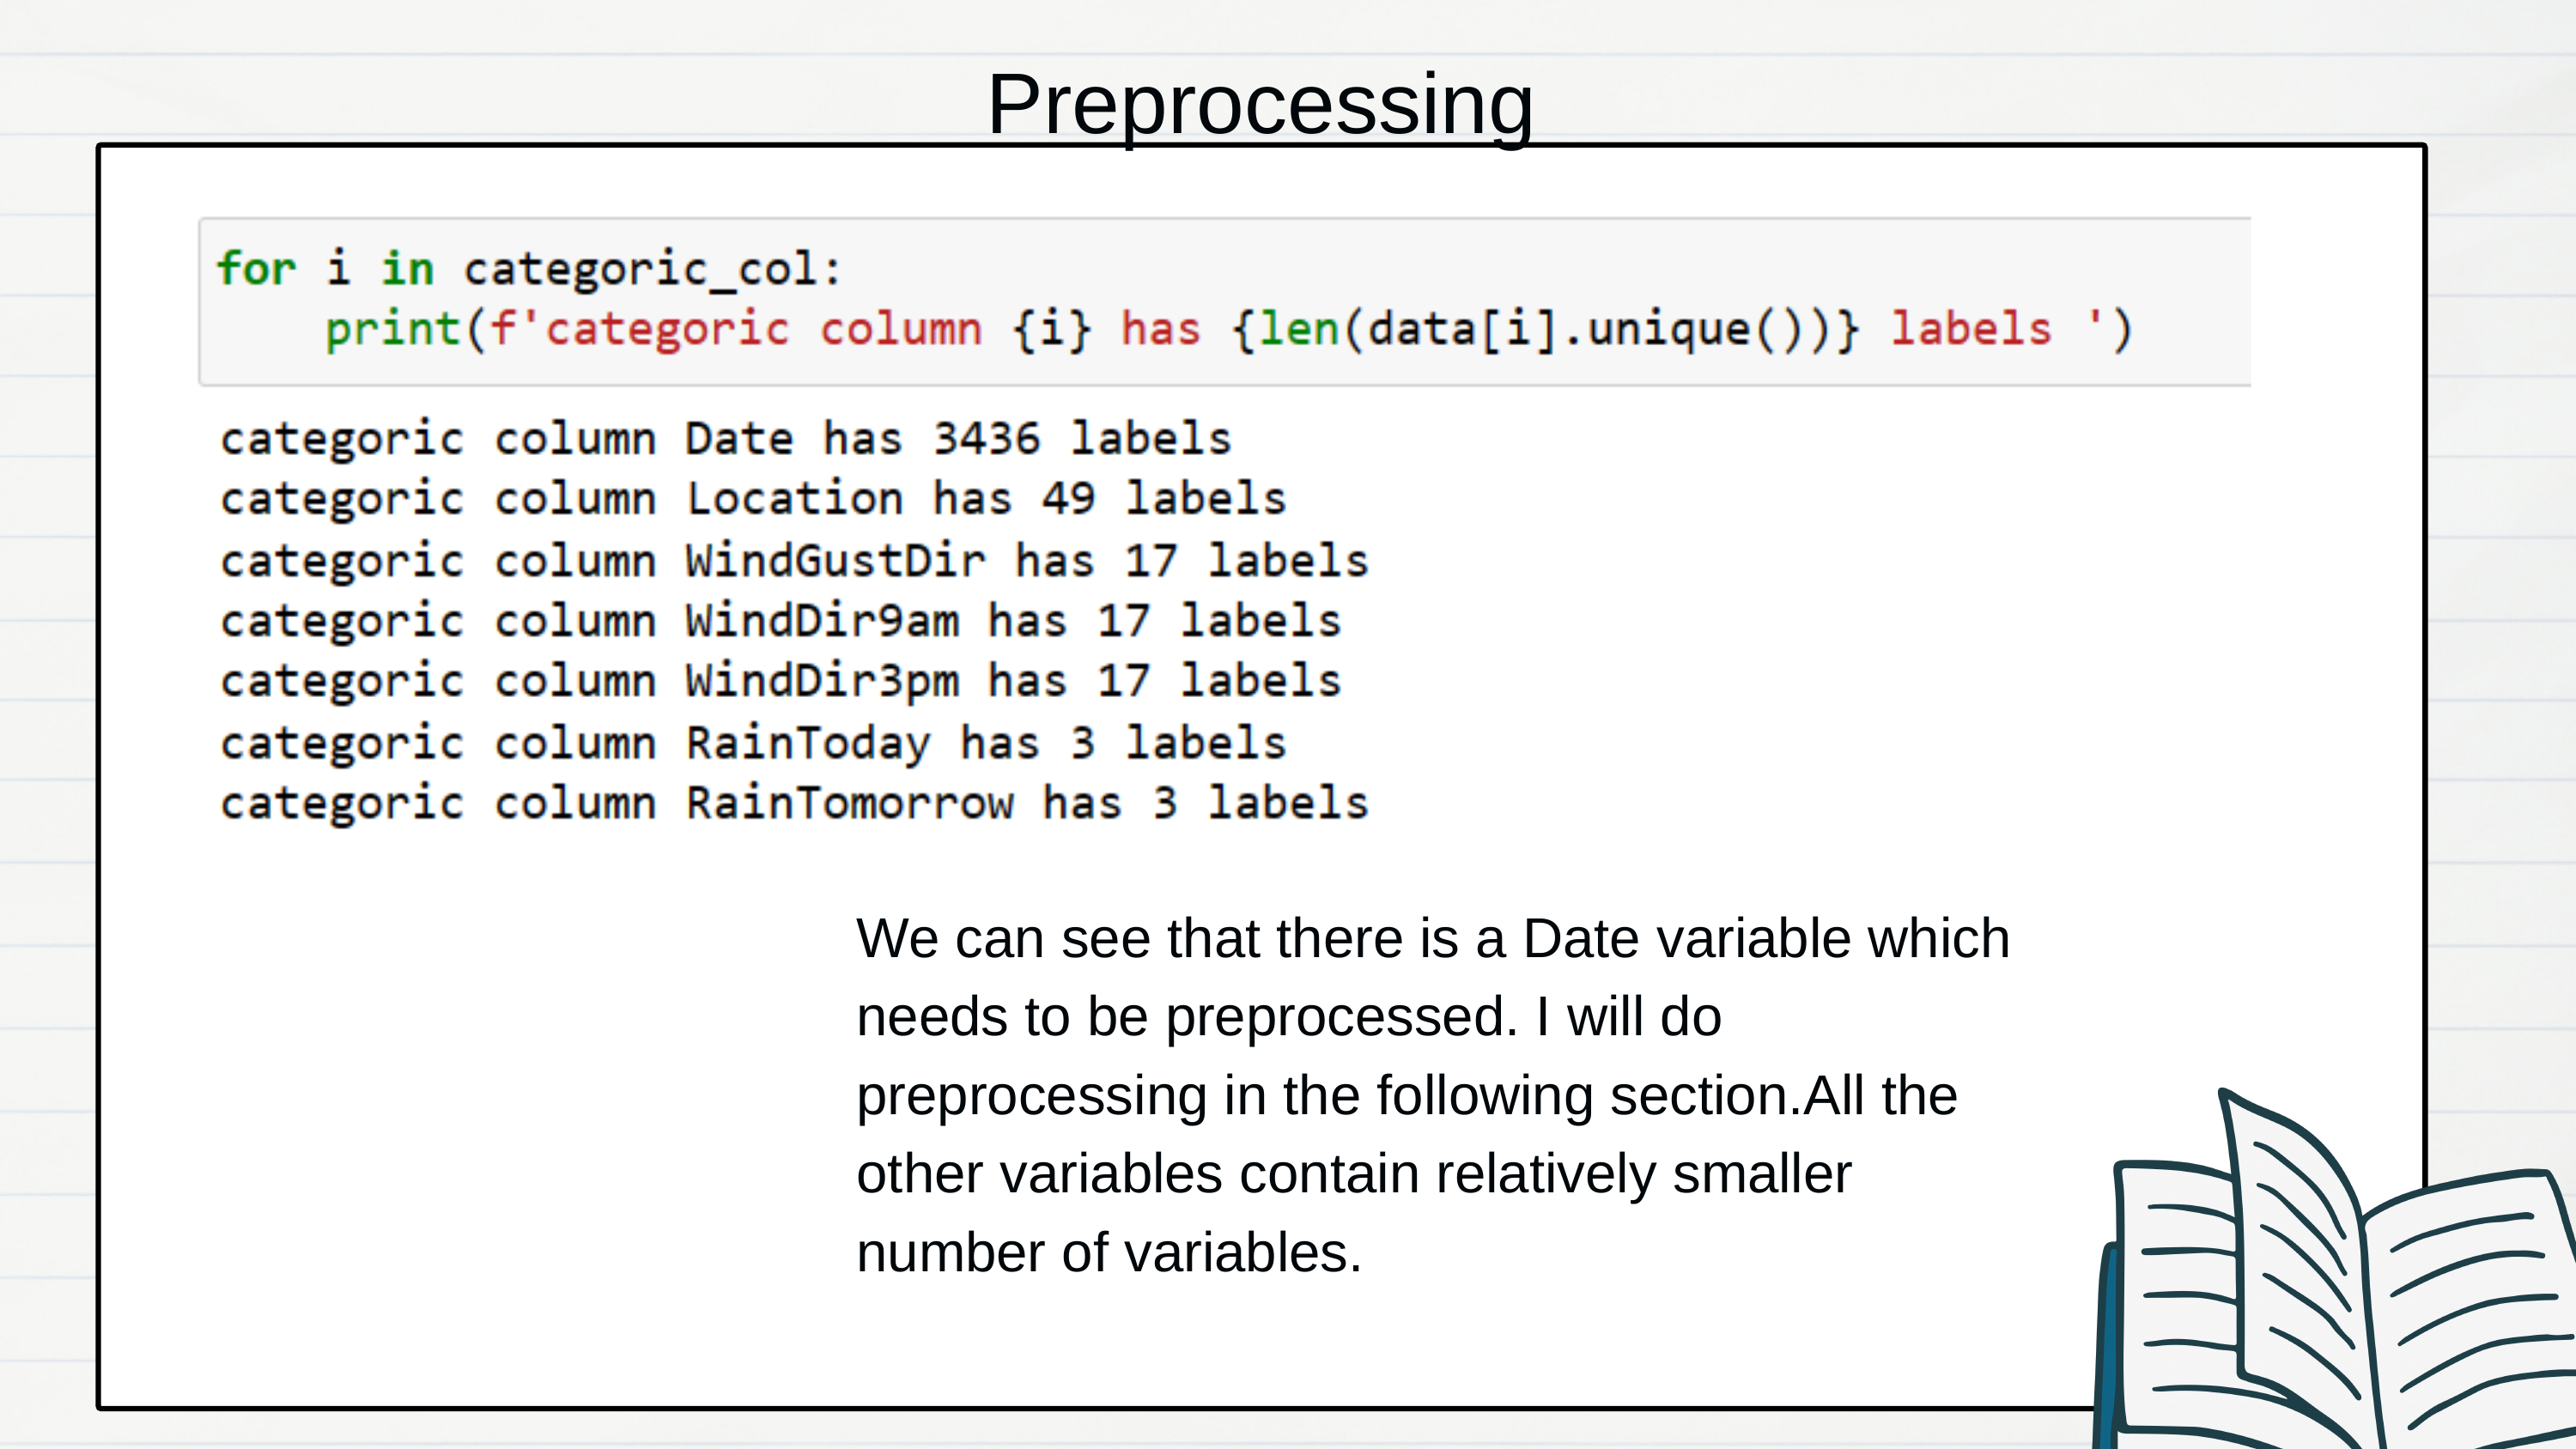

Preprocessing

We can see that there is a Date variable which needs to be preprocessed. I will do preprocessing in the following section.All the other variables contain relatively smaller number of variables.